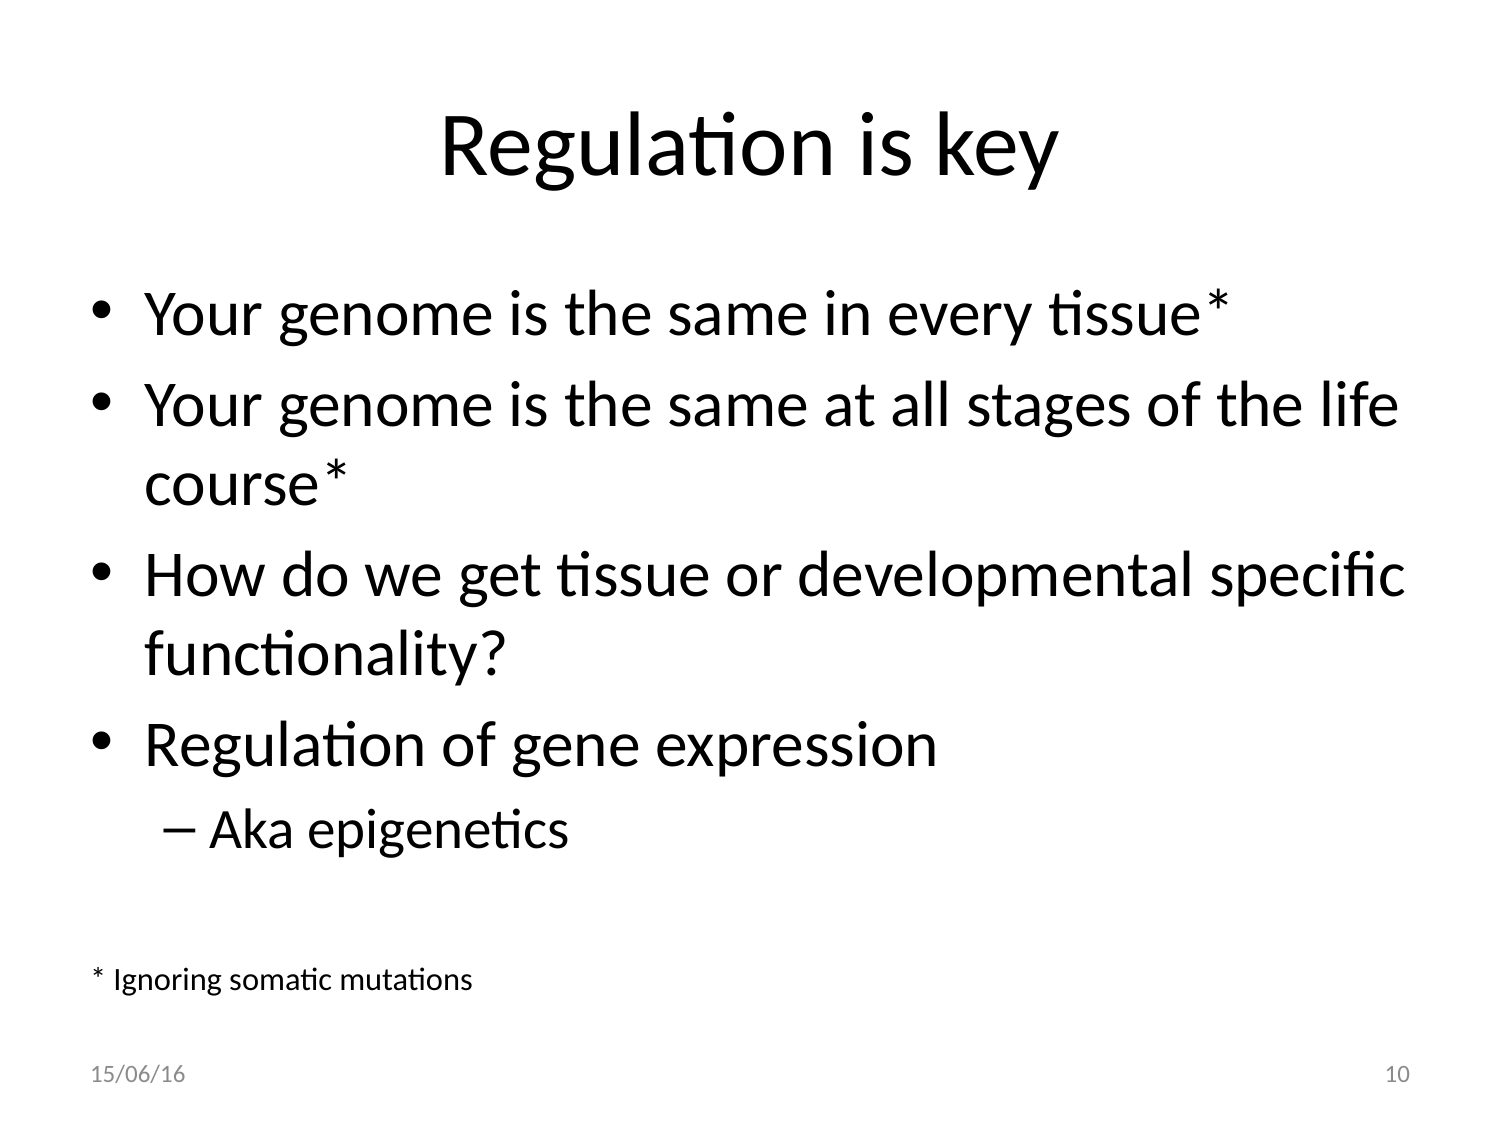

# Regulation is key
Your genome is the same in every tissue*
Your genome is the same at all stages of the life course*
How do we get tissue or developmental specific functionality?
Regulation of gene expression
Aka epigenetics

* Ignoring somatic mutations